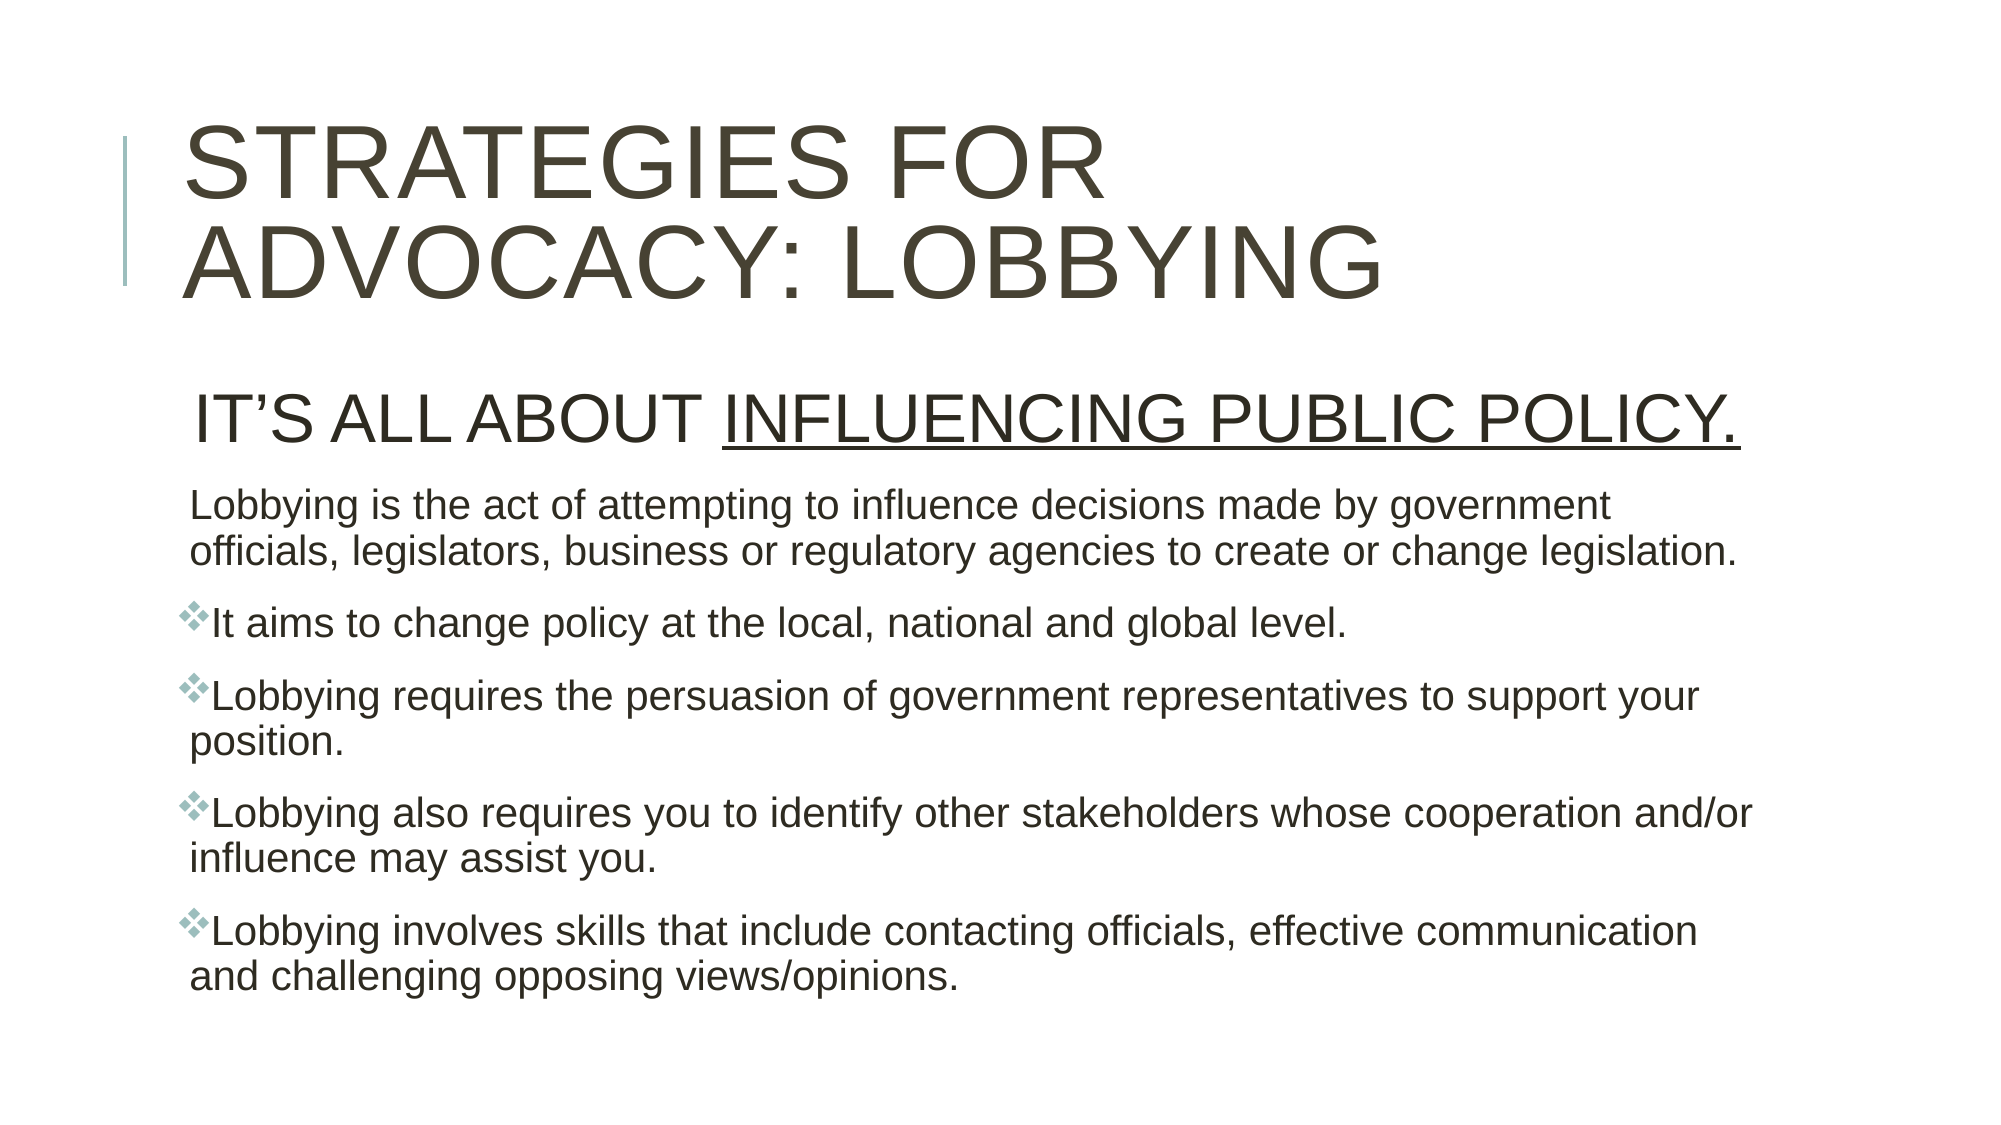

# Strategies for advocacy: lobbying
IT’S ALL ABOUT INFLUENCING PUBLIC POLICY.
Lobbying is the act of attempting to influence decisions made by government officials, legislators, business or regulatory agencies to create or change legislation.
It aims to change policy at the local, national and global level.
Lobbying requires the persuasion of government representatives to support your position.
Lobbying also requires you to identify other stakeholders whose cooperation and/or influence may assist you.
Lobbying involves skills that include contacting officials, effective communication and challenging opposing views/opinions.